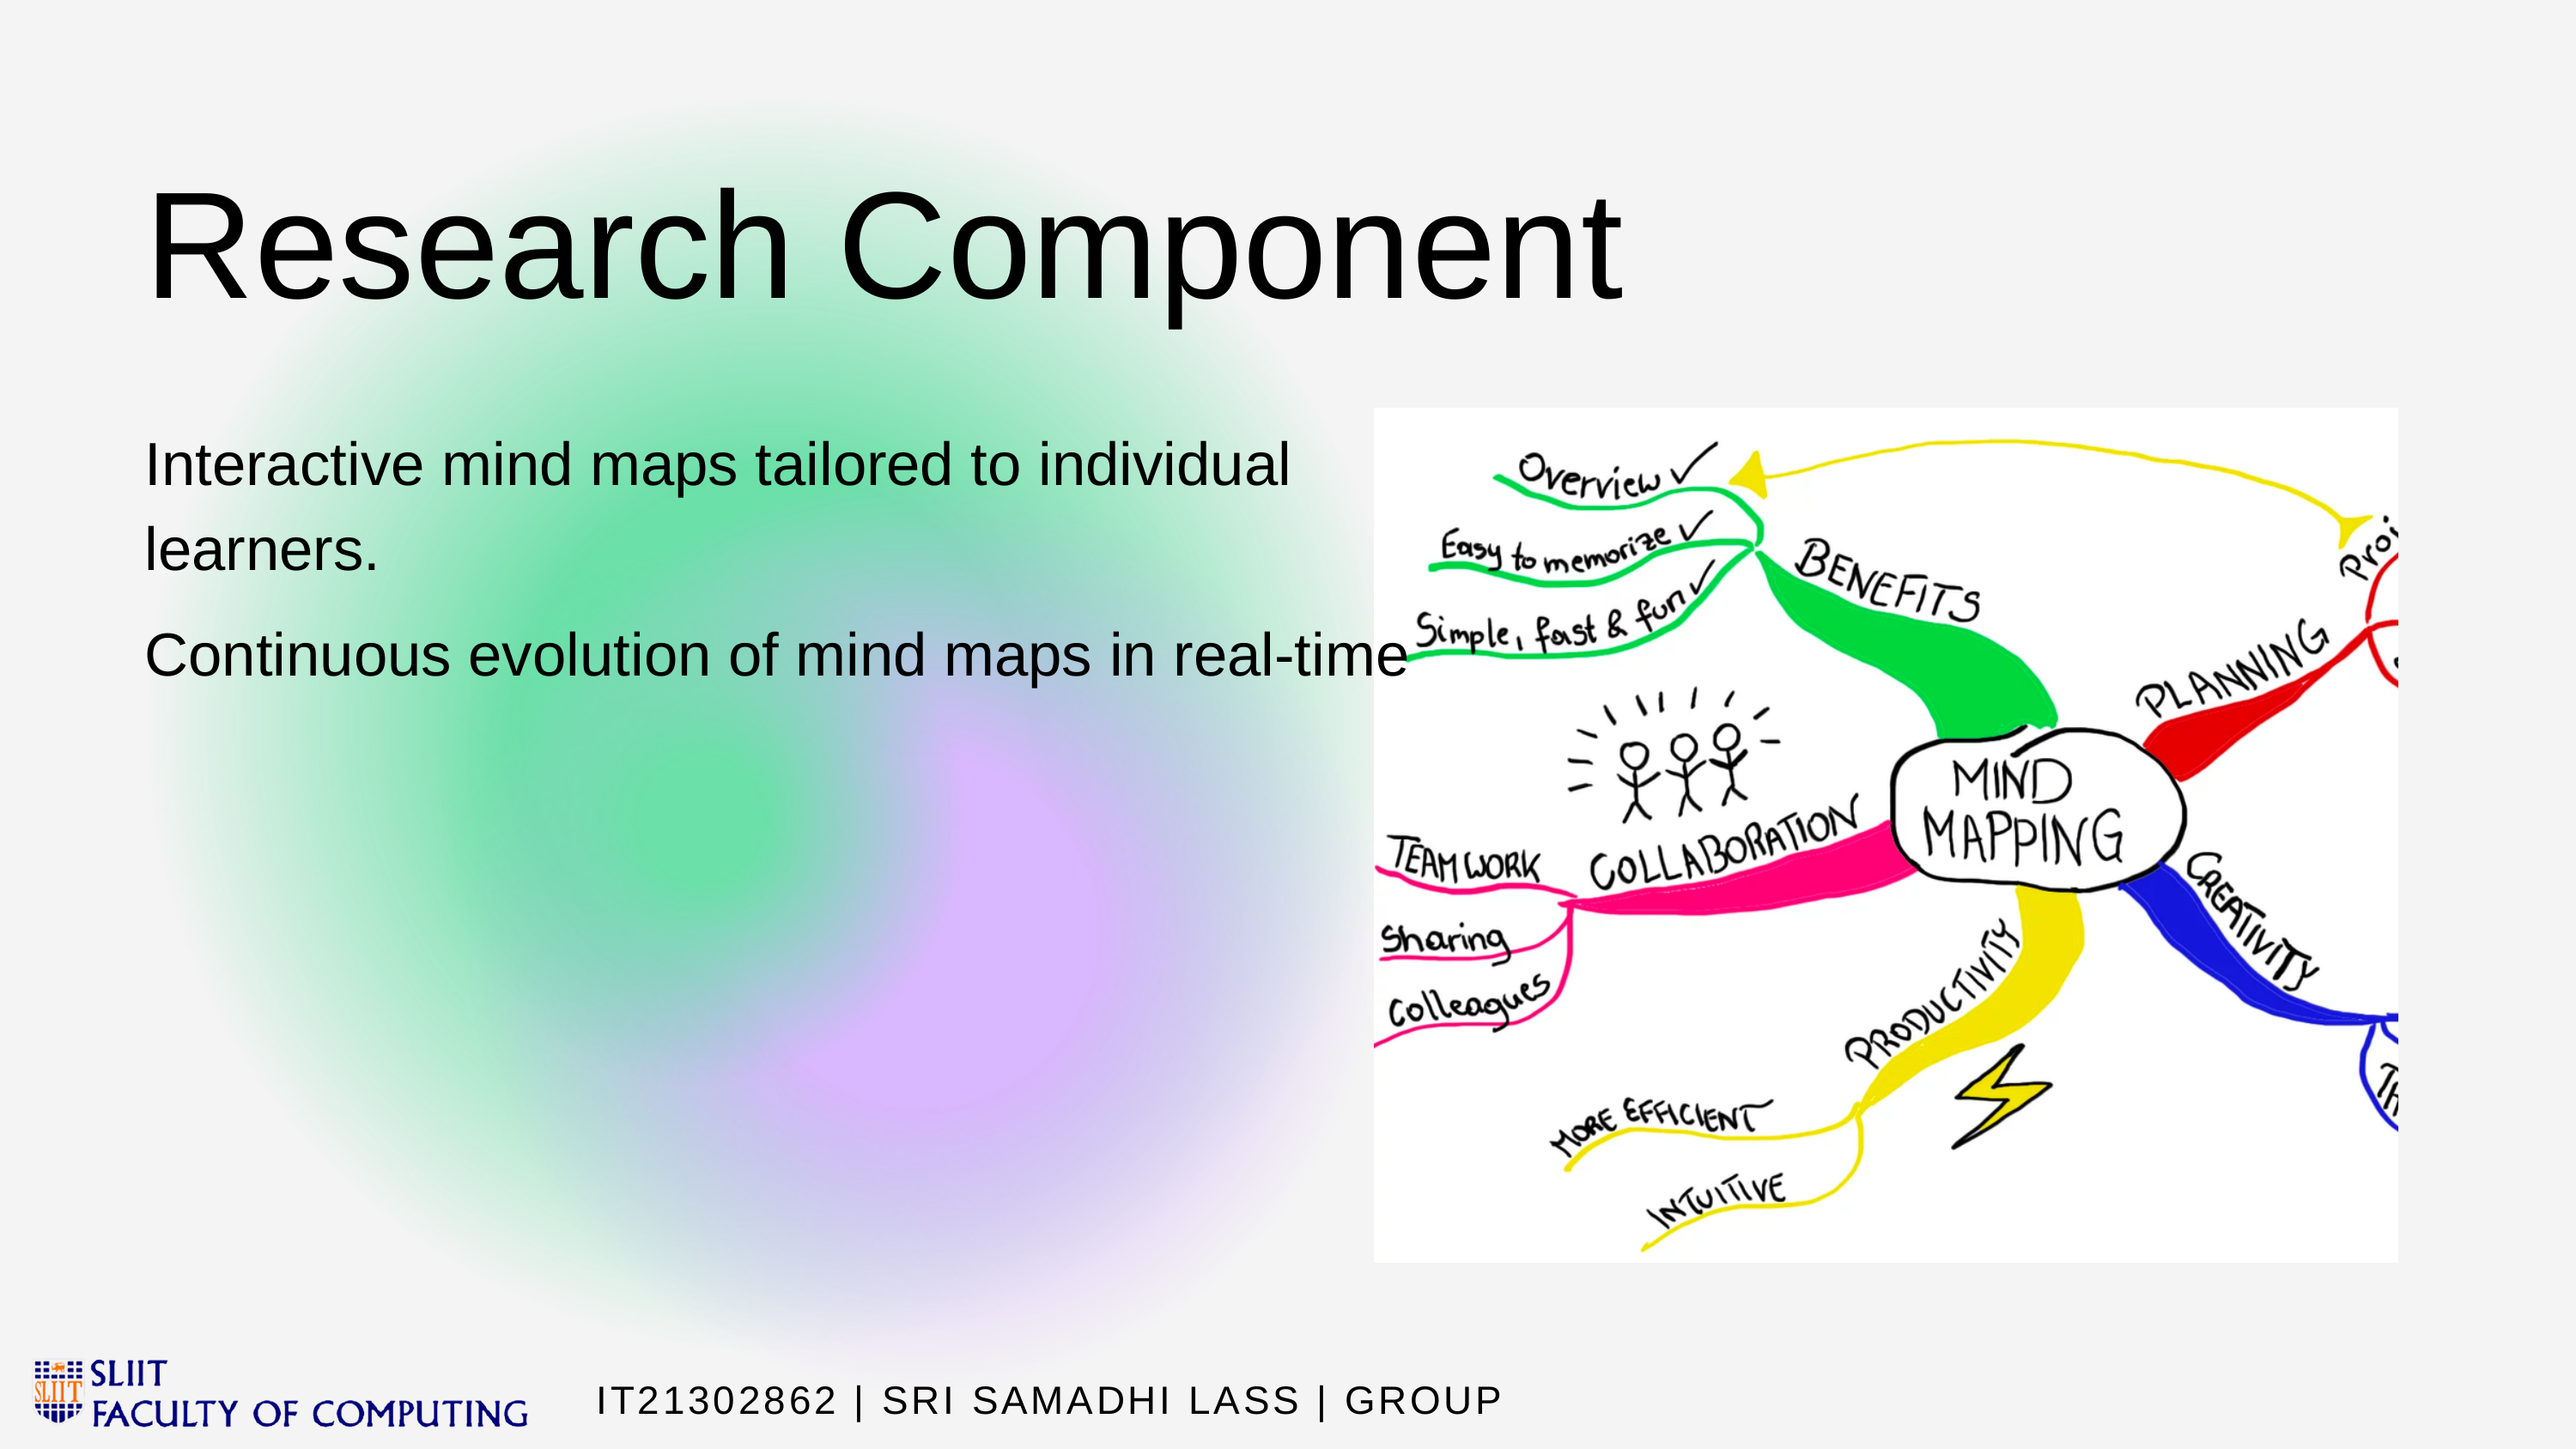

Research Component

Interactive mind maps tailored to individual learners.
Continuous evolution of mind maps in real-time

IT21302862 | SRI SAMADHI LASS | GROUP